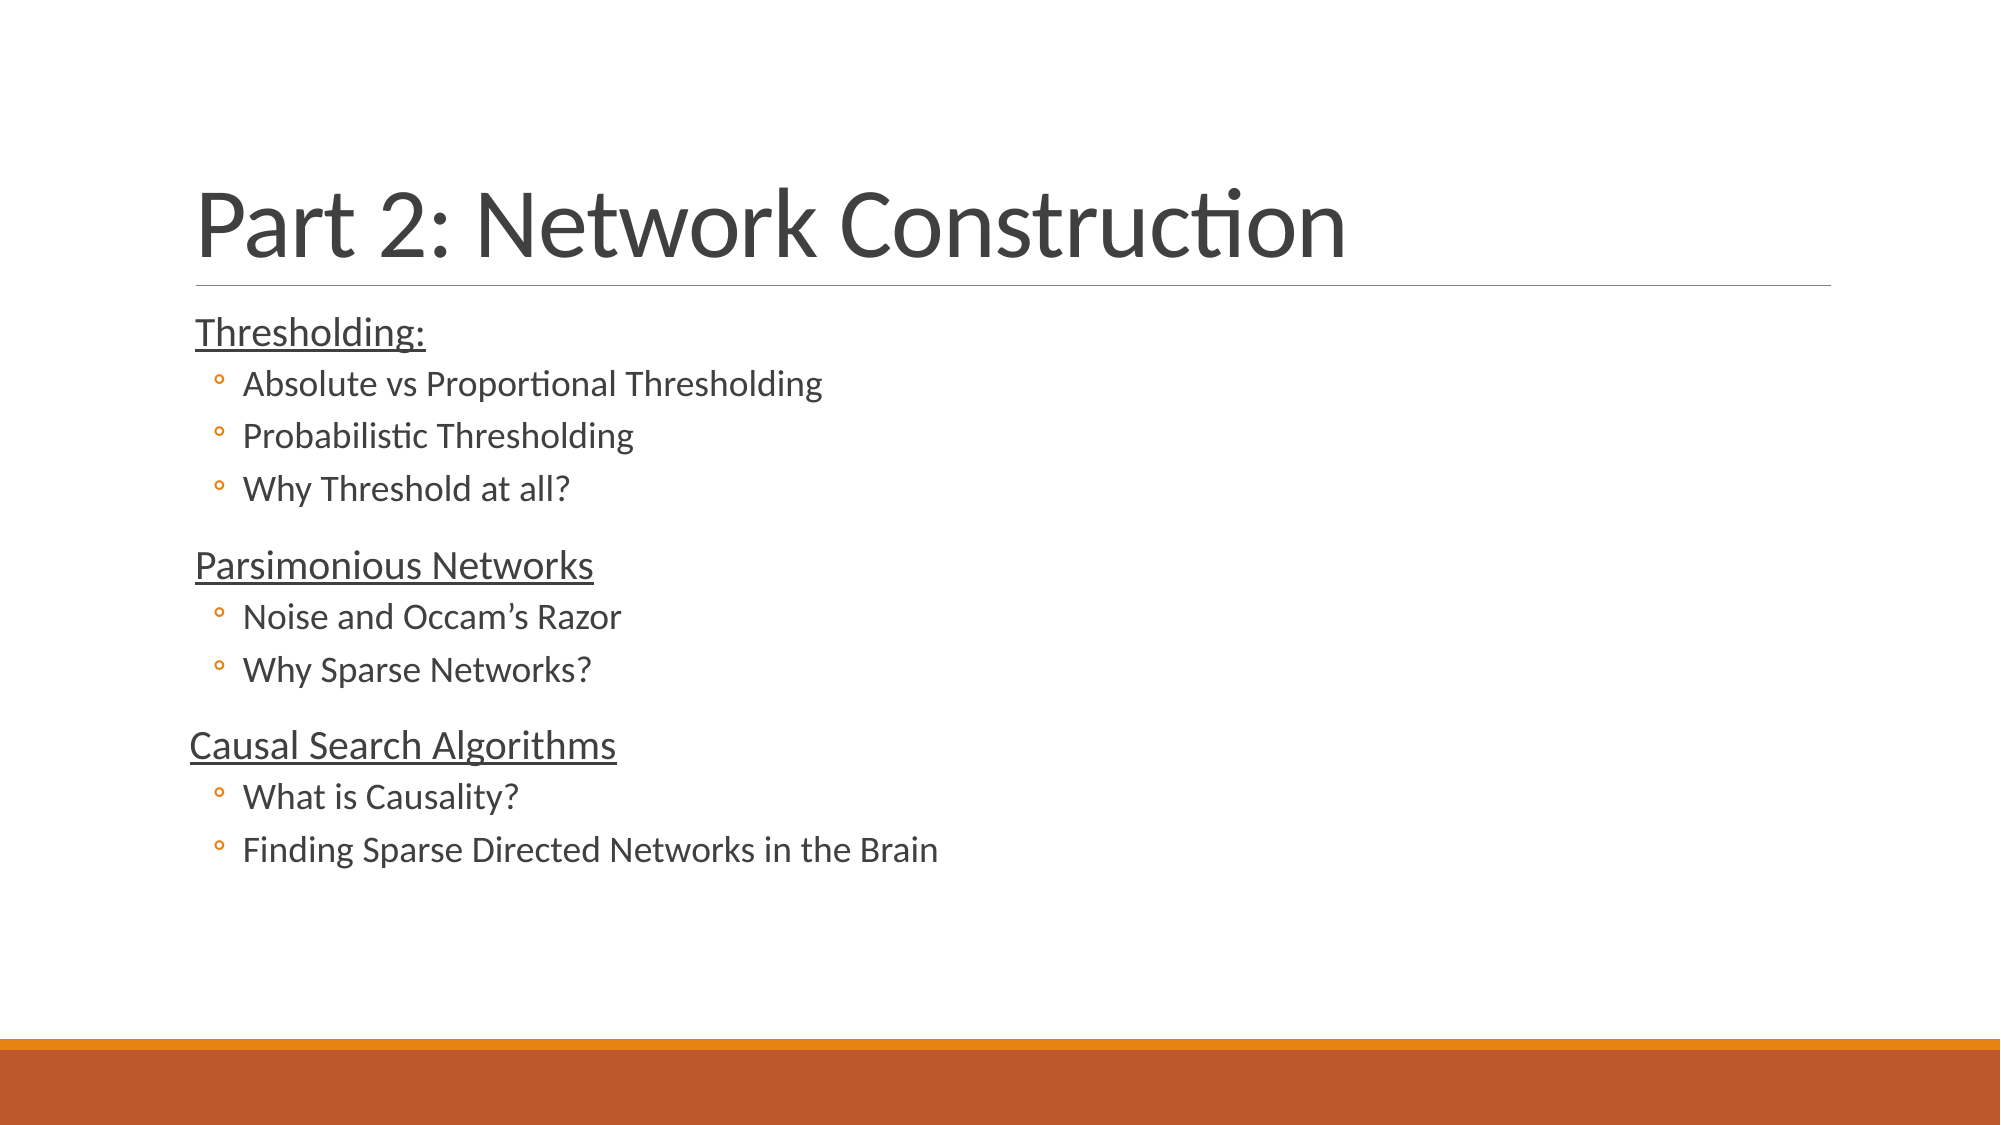

# Part 2: Network Construction
Thresholding:
Absolute vs Proportional Thresholding
Probabilistic Thresholding
Why Threshold at all?
Parsimonious Networks
Noise and Occam’s Razor
Why Sparse Networks?
 Causal Search Algorithms
What is Causality?
Finding Sparse Directed Networks in the Brain